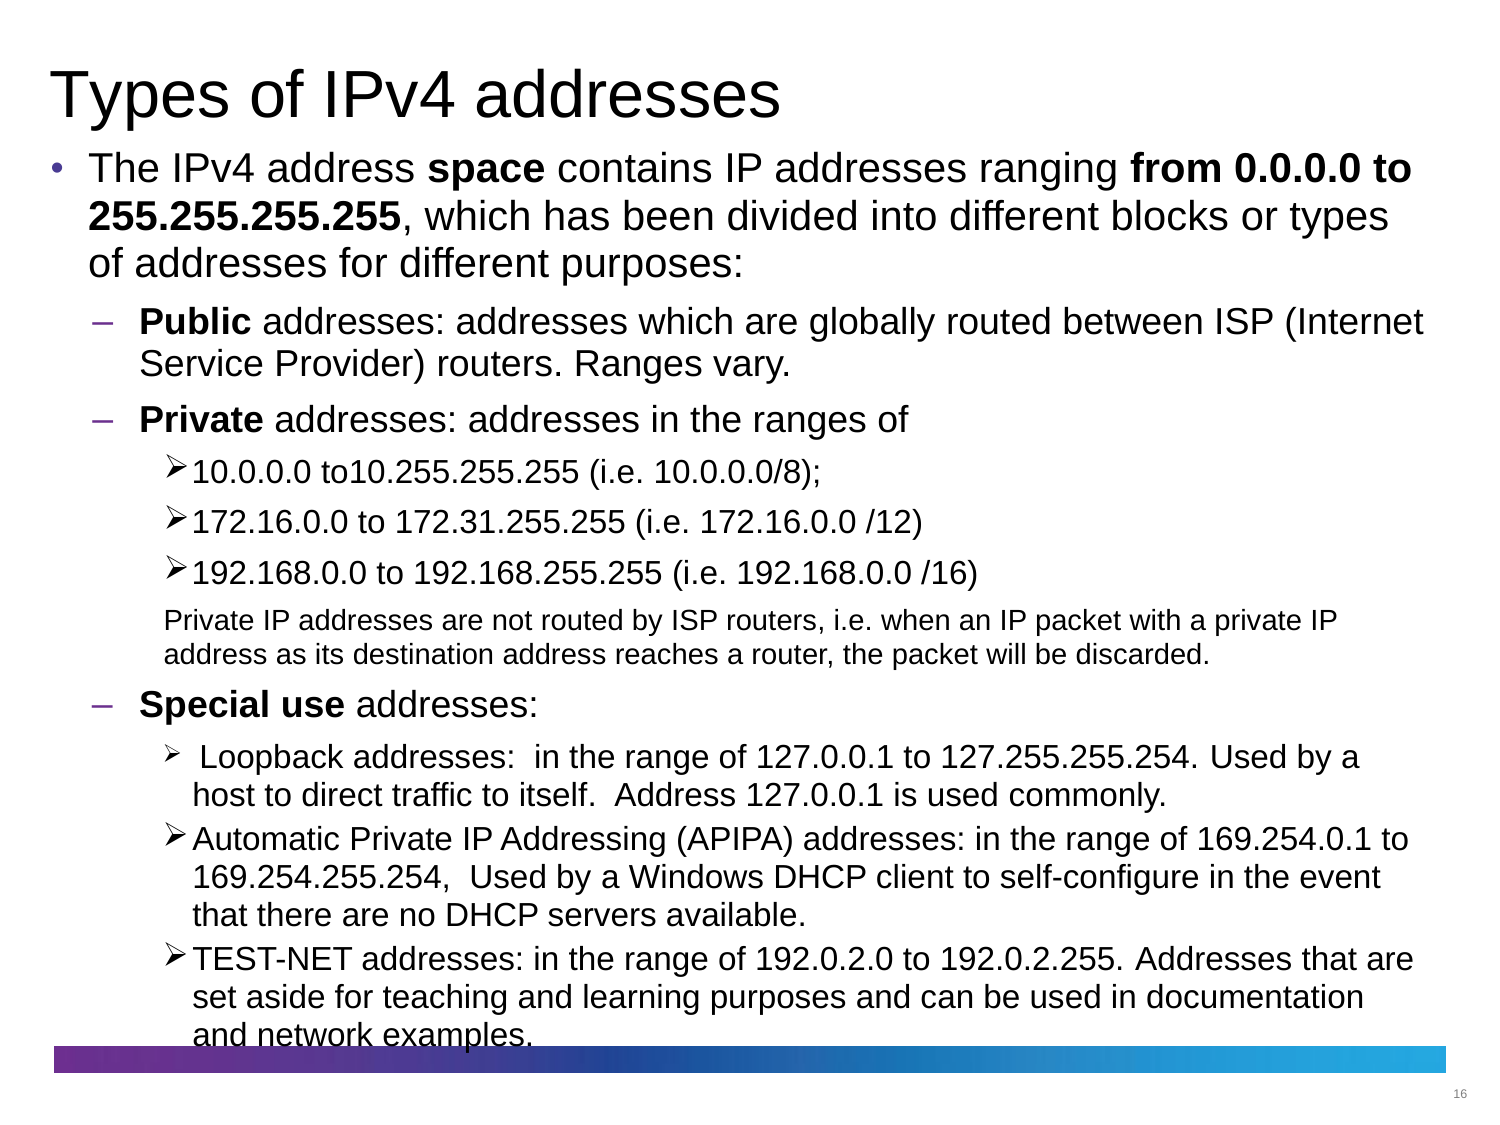

# Types of IPv4 addresses
The IPv4 address space contains IP addresses ranging from 0.0.0.0 to 255.255.255.255, which has been divided into different blocks or types of addresses for different purposes:
Public addresses: addresses which are globally routed between ISP (Internet Service Provider) routers. Ranges vary.
Private addresses: addresses in the ranges of
10.0.0.0 to10.255.255.255 (i.e. 10.0.0.0/8);
172.16.0.0 to 172.31.255.255 (i.e. 172.16.0.0 /12)
192.168.0.0 to 192.168.255.255 (i.e. 192.168.0.0 /16)
Private IP addresses are not routed by ISP routers, i.e. when an IP packet with a private IP address as its destination address reaches a router, the packet will be discarded.
Special use addresses:
 Loopback addresses:  in the range of 127.0.0.1 to 127.255.255.254. Used by a host to direct traffic to itself.  Address 127.0.0.1 is used commonly.
Automatic Private IP Addressing (APIPA) addresses: in the range of 169.254.0.1 to 169.254.255.254,  Used by a Windows DHCP client to self-configure in the event that there are no DHCP servers available.
TEST-NET addresses: in the range of 192.0.2.0 to 192.0.2.255. Addresses that are set aside for teaching and learning purposes and can be used in documentation and network examples.